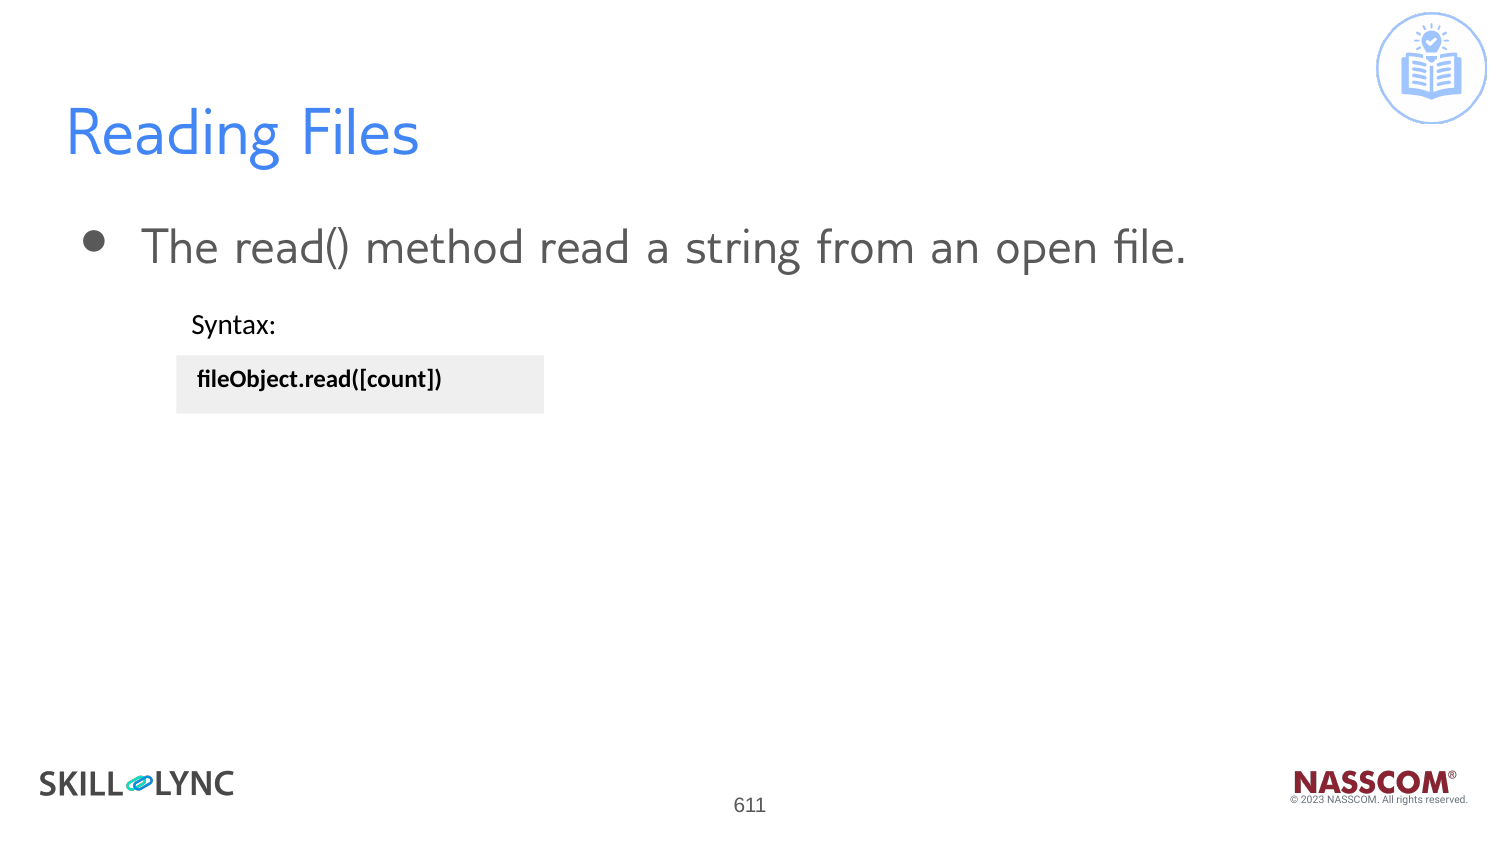

# Reading Files
The read() method read a string from an open file.
Syntax:
 fileObject.read([count])
611